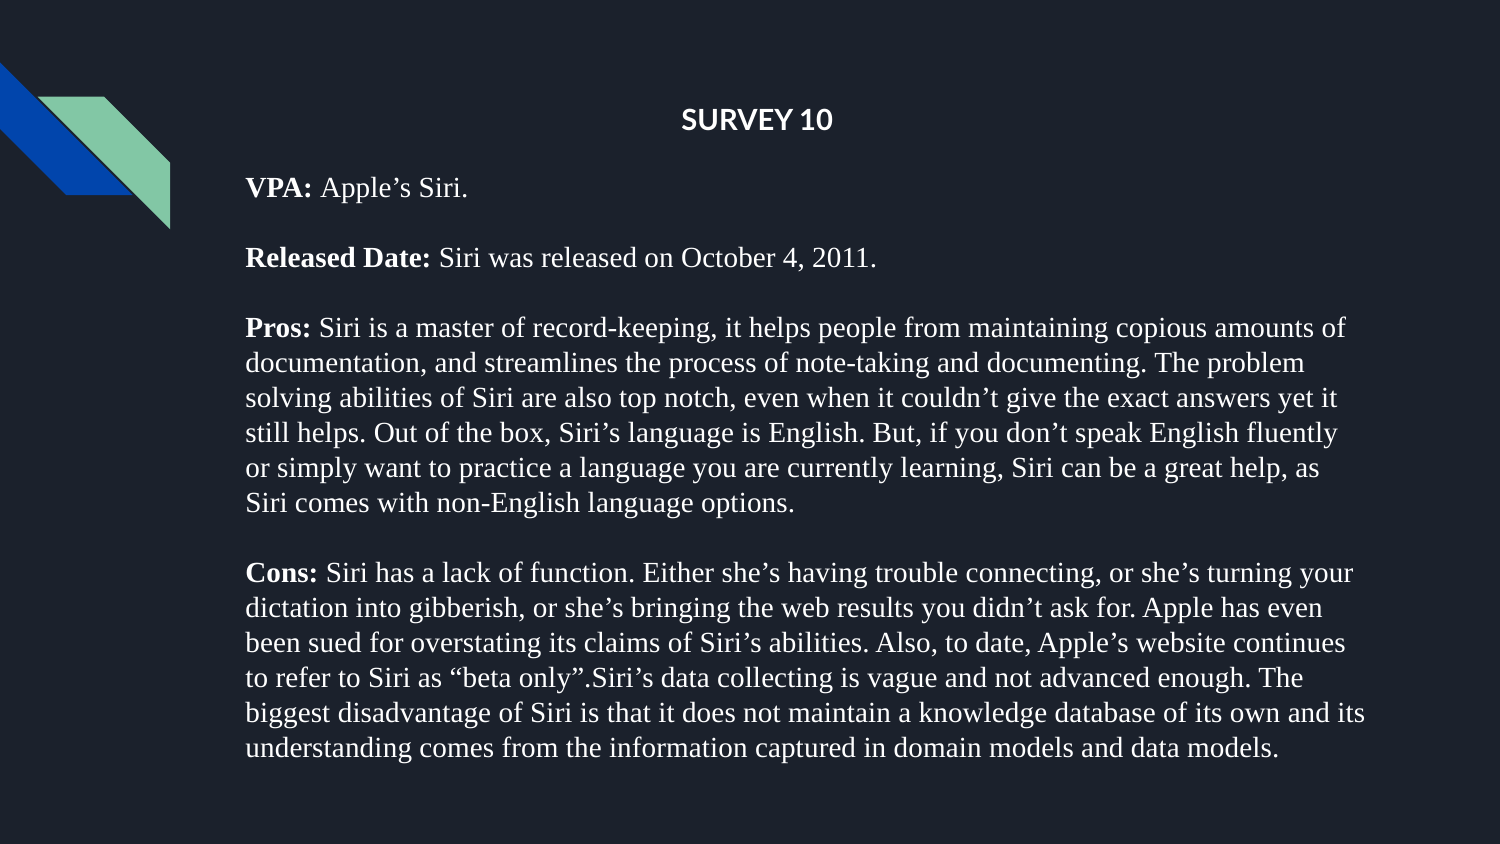

SURVEY 10
VPA: Apple’s Siri.

Released Date: Siri was released on October 4, 2011.

Pros: Siri is a master of record-keeping, it helps people from maintaining copious amounts of documentation, and streamlines the process of note-taking and documenting. The problem solving abilities of Siri are also top notch, even when it couldn’t give the exact answers yet it still helps. Out of the box, Siri’s language is English. But, if you don’t speak English fluently or simply want to practice a language you are currently learning, Siri can be a great help, as Siri comes with non-English language options.

Cons: Siri has a lack of function. Either she’s having trouble connecting, or she’s turning your dictation into gibberish, or she’s bringing the web results you didn’t ask for. Apple has even been sued for overstating its claims of Siri’s abilities. Also, to date, Apple’s website continues to refer to Siri as “beta only”.Siri’s data collecting is vague and not advanced enough. The biggest disadvantage of Siri is that it does not maintain a knowledge database of its own and its understanding comes from the information captured in domain models and data models.